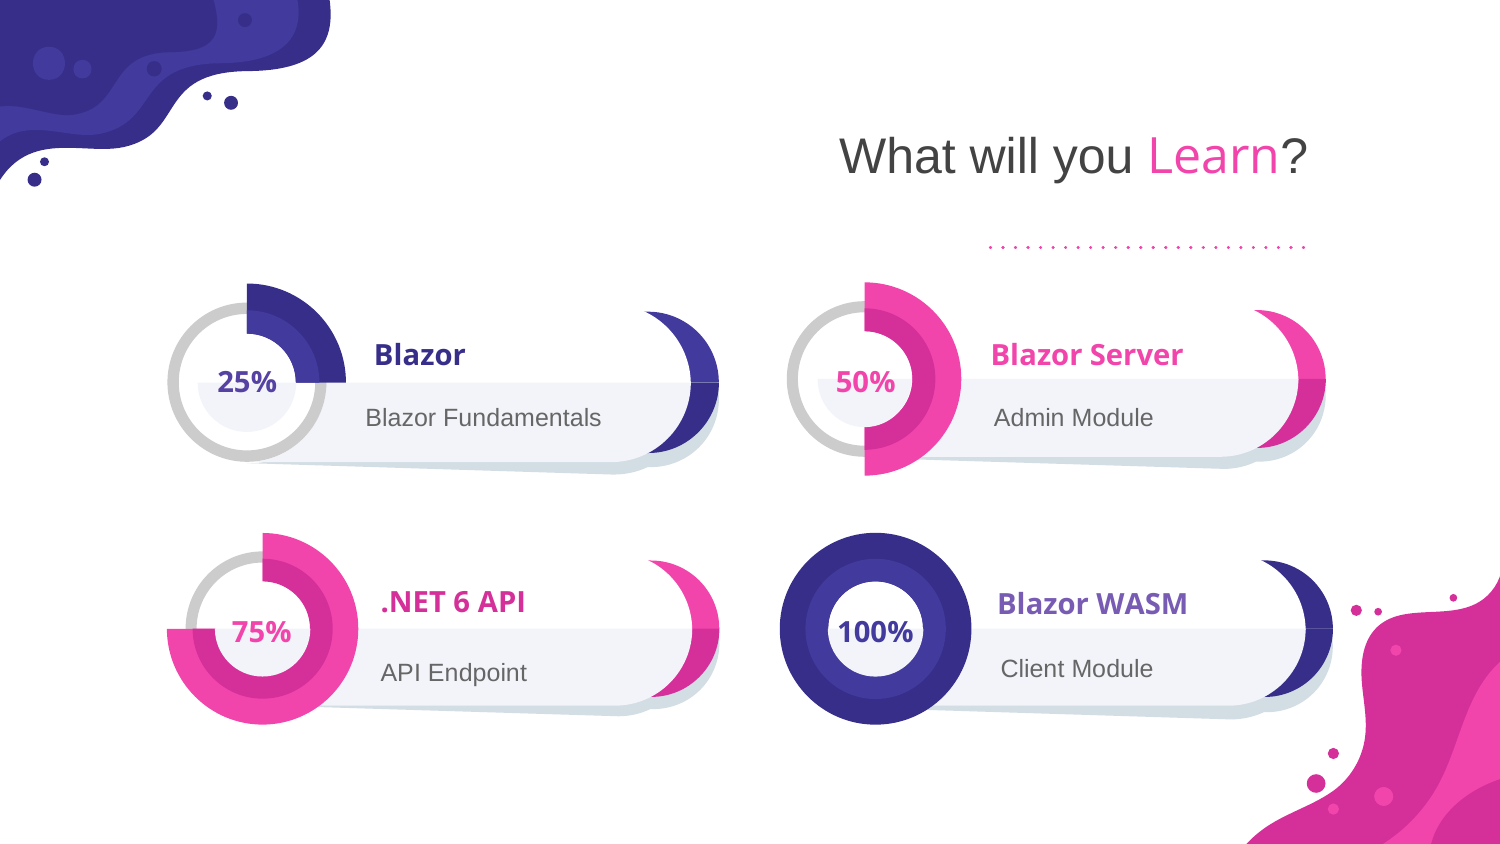

# What will you Learn?

Blazor Server
50%
Admin Module

Blazor
25%
Blazor Fundamentals

Blazor WASM
100%
Client Module

.NET 6 API
75%
API Endpoint